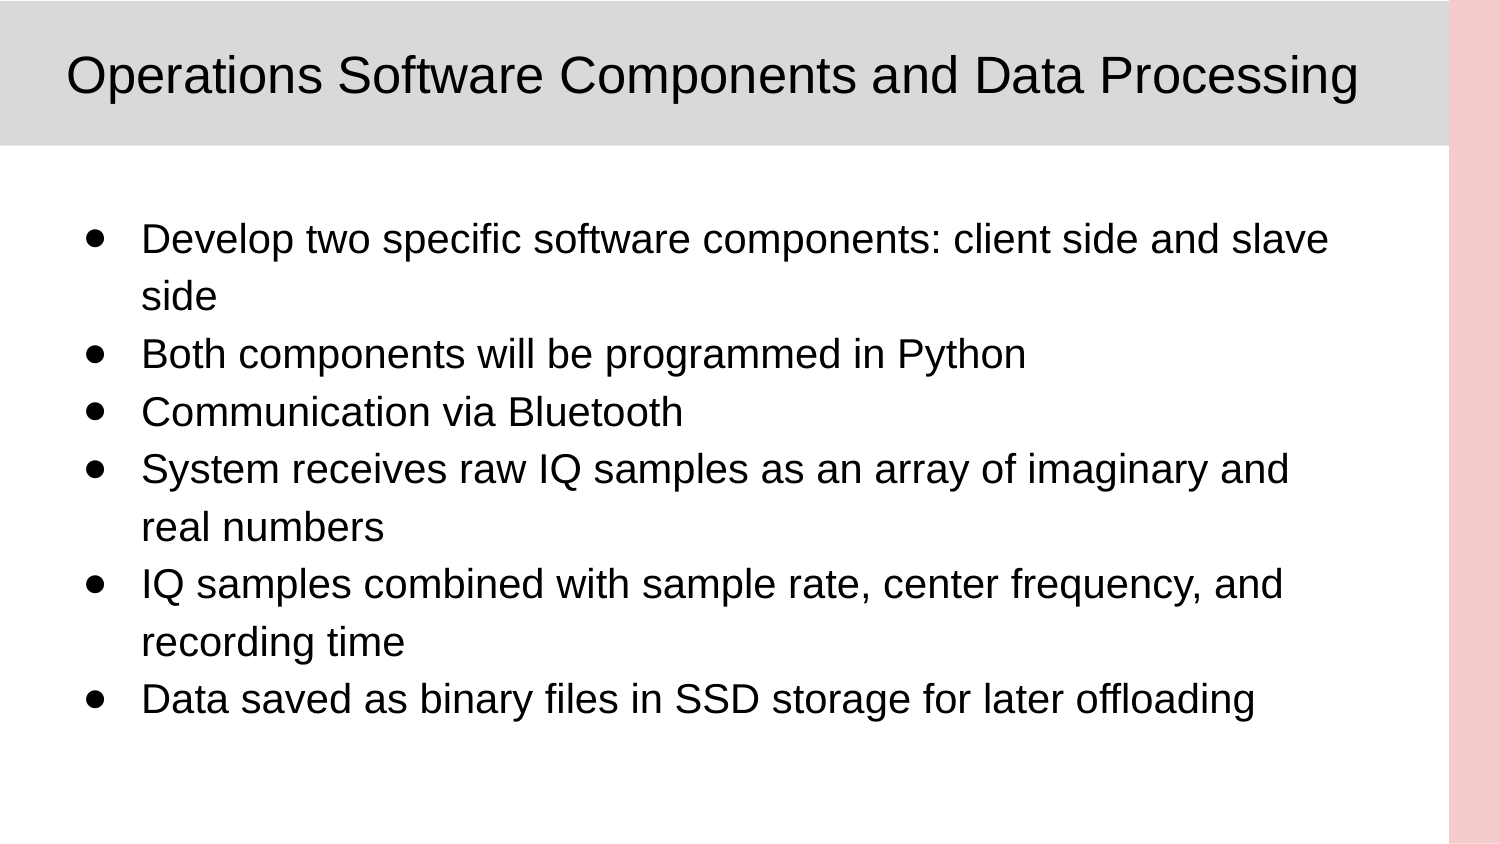

# Operations Software Components and Data Processing
Develop two specific software components: client side and slave side
Both components will be programmed in Python
Communication via Bluetooth
System receives raw IQ samples as an array of imaginary and real numbers
IQ samples combined with sample rate, center frequency, and recording time
Data saved as binary files in SSD storage for later offloading